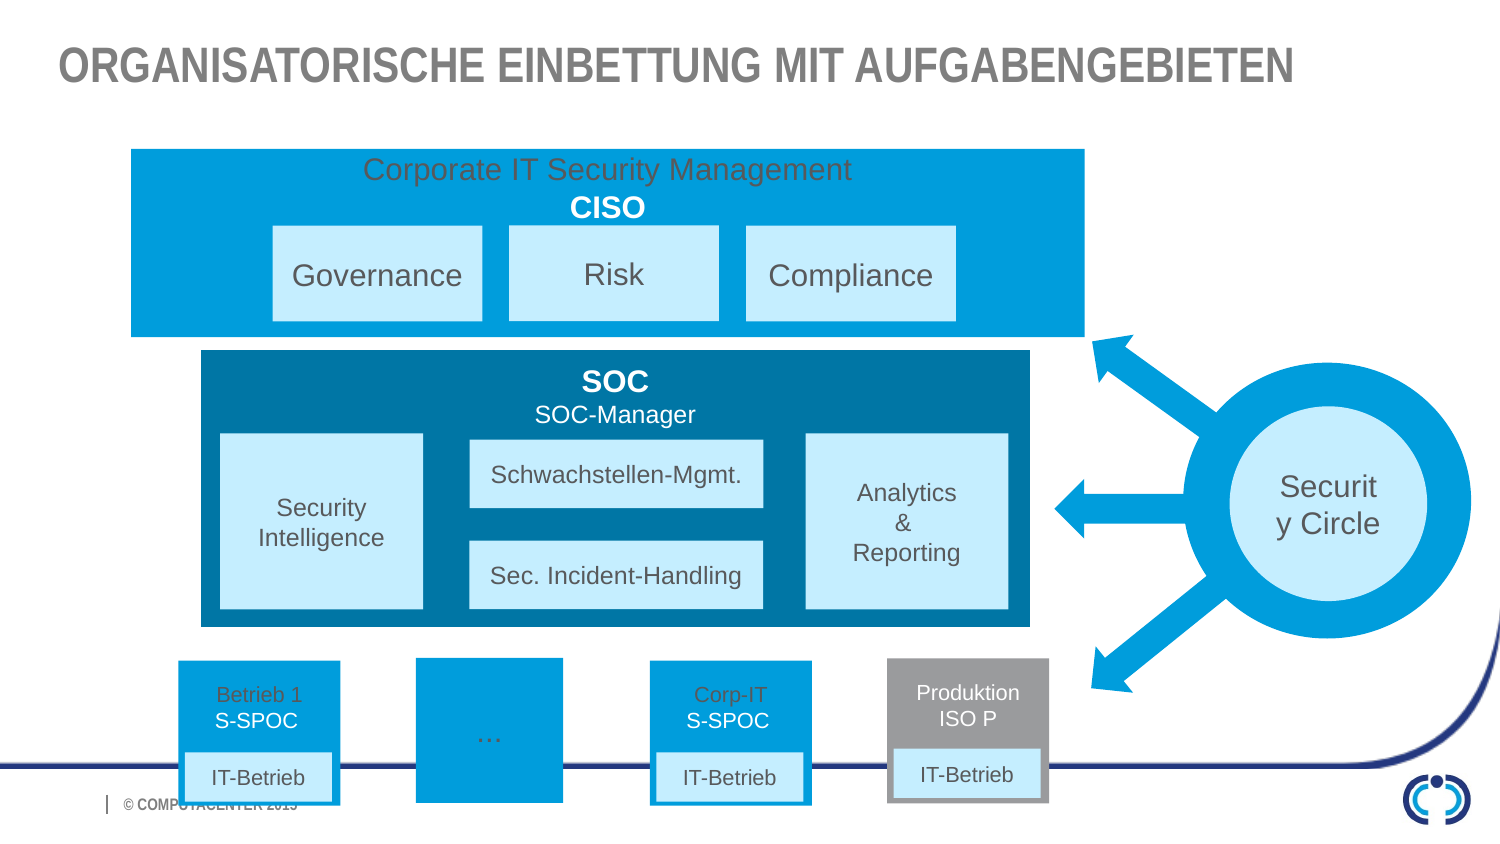

# Organisatorische Einbettung mit Aufgabengebieten
Corporate IT Security Management
CISO

Risk
Governance
Compliance
SOC
SOC-Manager

Security Circle
Security Intelligence
Analytics
&
Reporting
Schwachstellen-Mgmt.

Sec. Incident-Handling

...
Produktion
ISO P

Betrieb 1
S-SPOC

IT-Betrieb
Corp-IT
S-SPOC

IT-Betrieb
IT-Betrieb
38
© Computacenter 2014